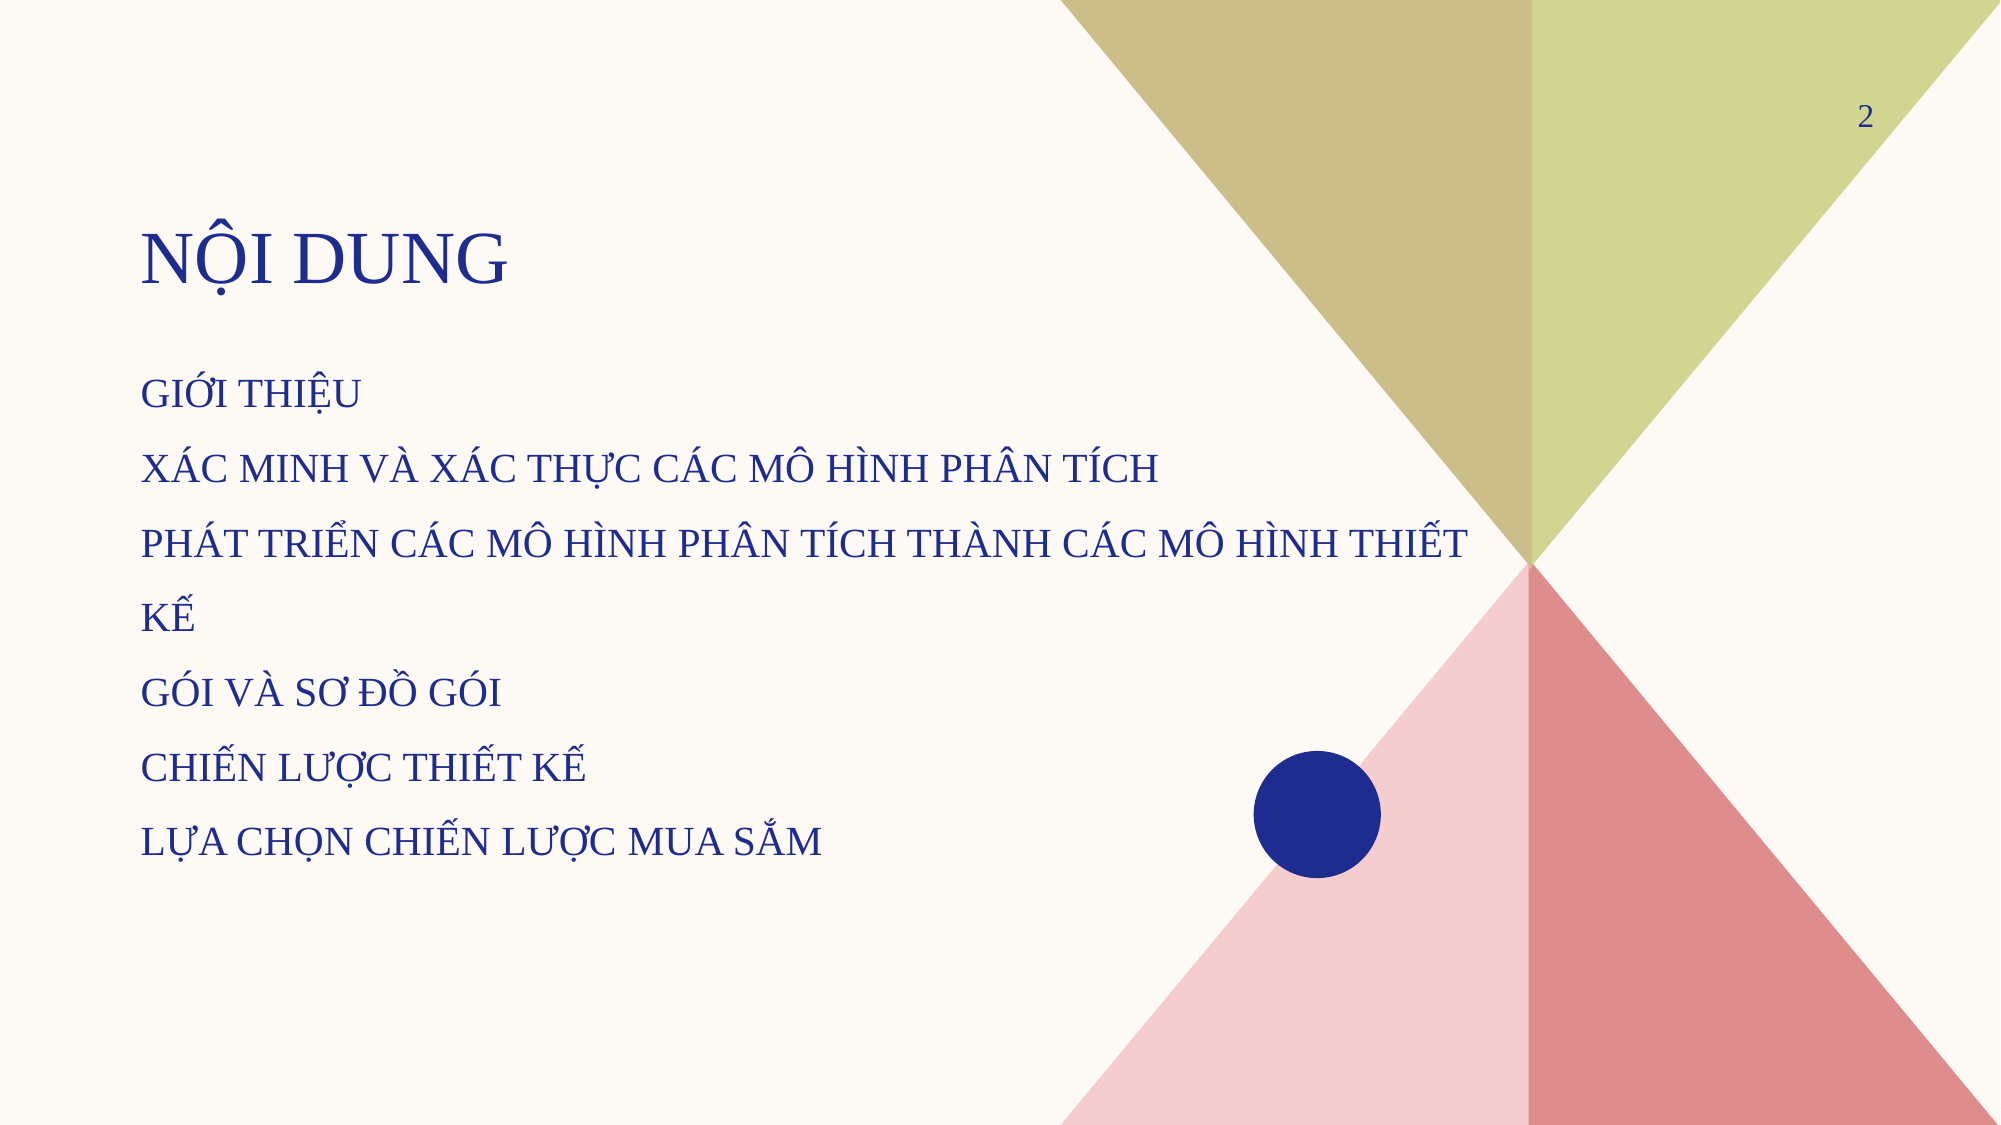

# Nội dung
2
GIỚI THIỆU
XÁC MINH VÀ XÁC THỰC CÁC MÔ HÌNH PHÂN TÍCH
PHÁT TRIỂN CÁC MÔ HÌNH PHÂN TÍCH THÀNH CÁC MÔ HÌNH THIẾT KẾ
GÓI VÀ SƠ ĐỒ GÓI
CHIẾN LƯỢC THIẾT KẾ
LỰA CHỌN CHIẾN LƯỢC MUA SẮM